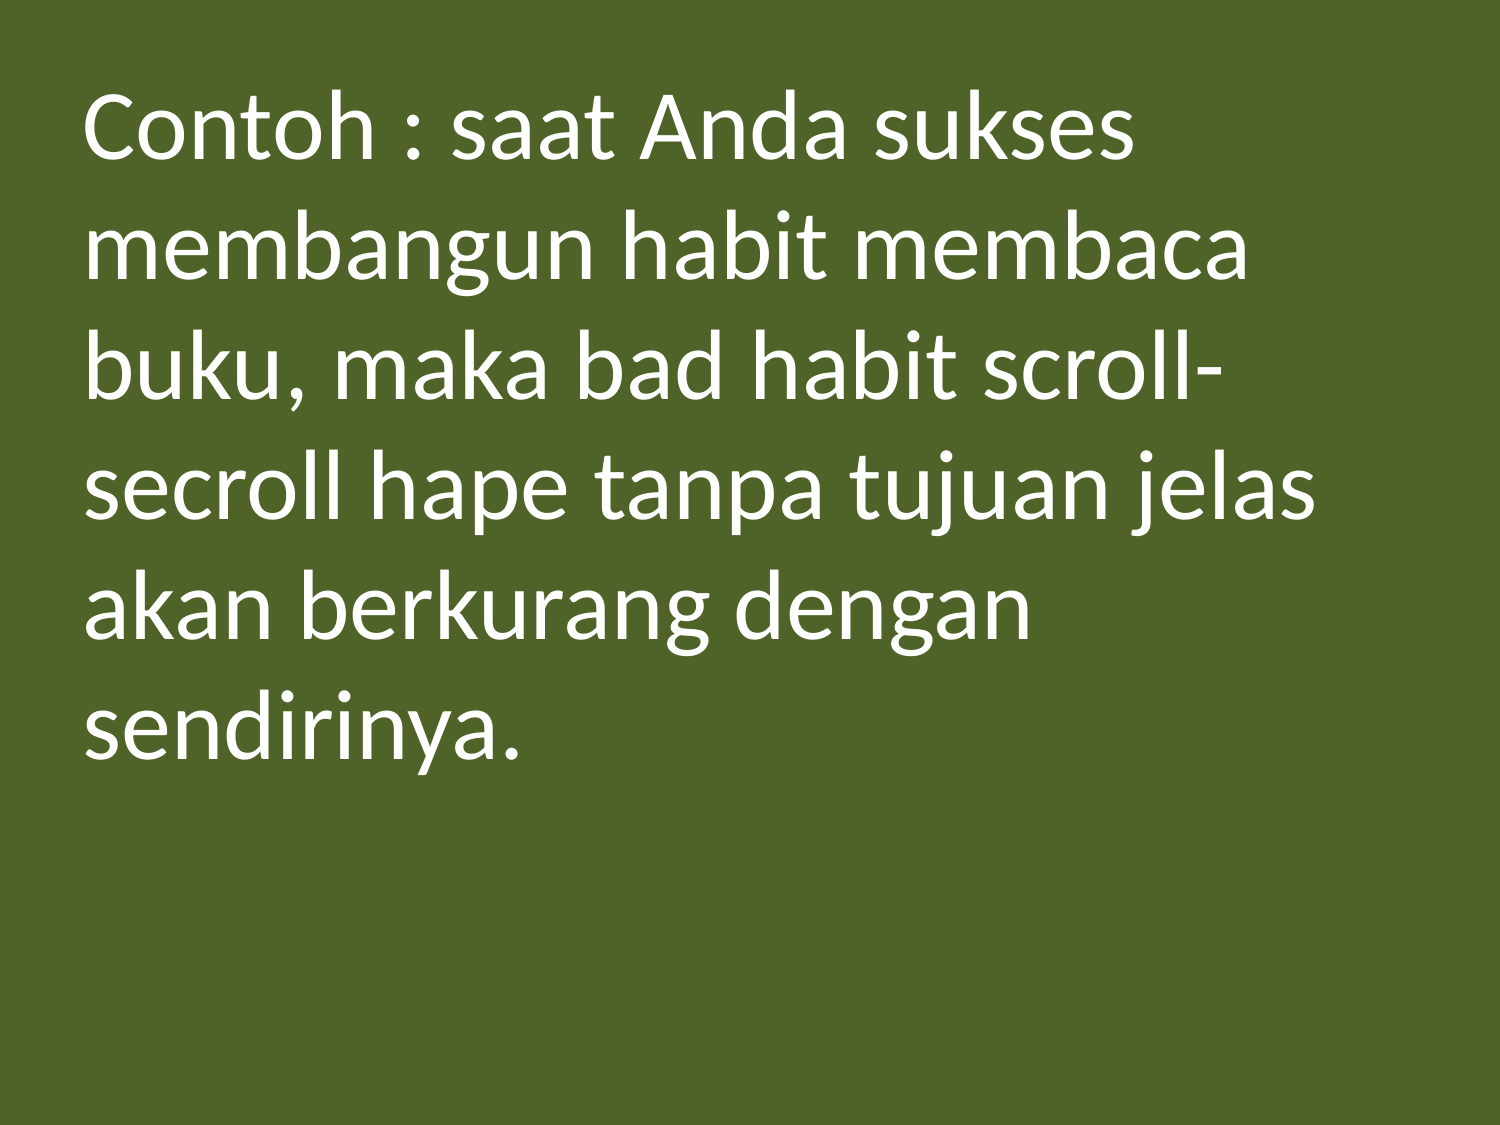

Contoh : saat Anda sukses membangun habit membaca buku, maka bad habit scroll-secroll hape tanpa tujuan jelas akan berkurang dengan sendirinya.